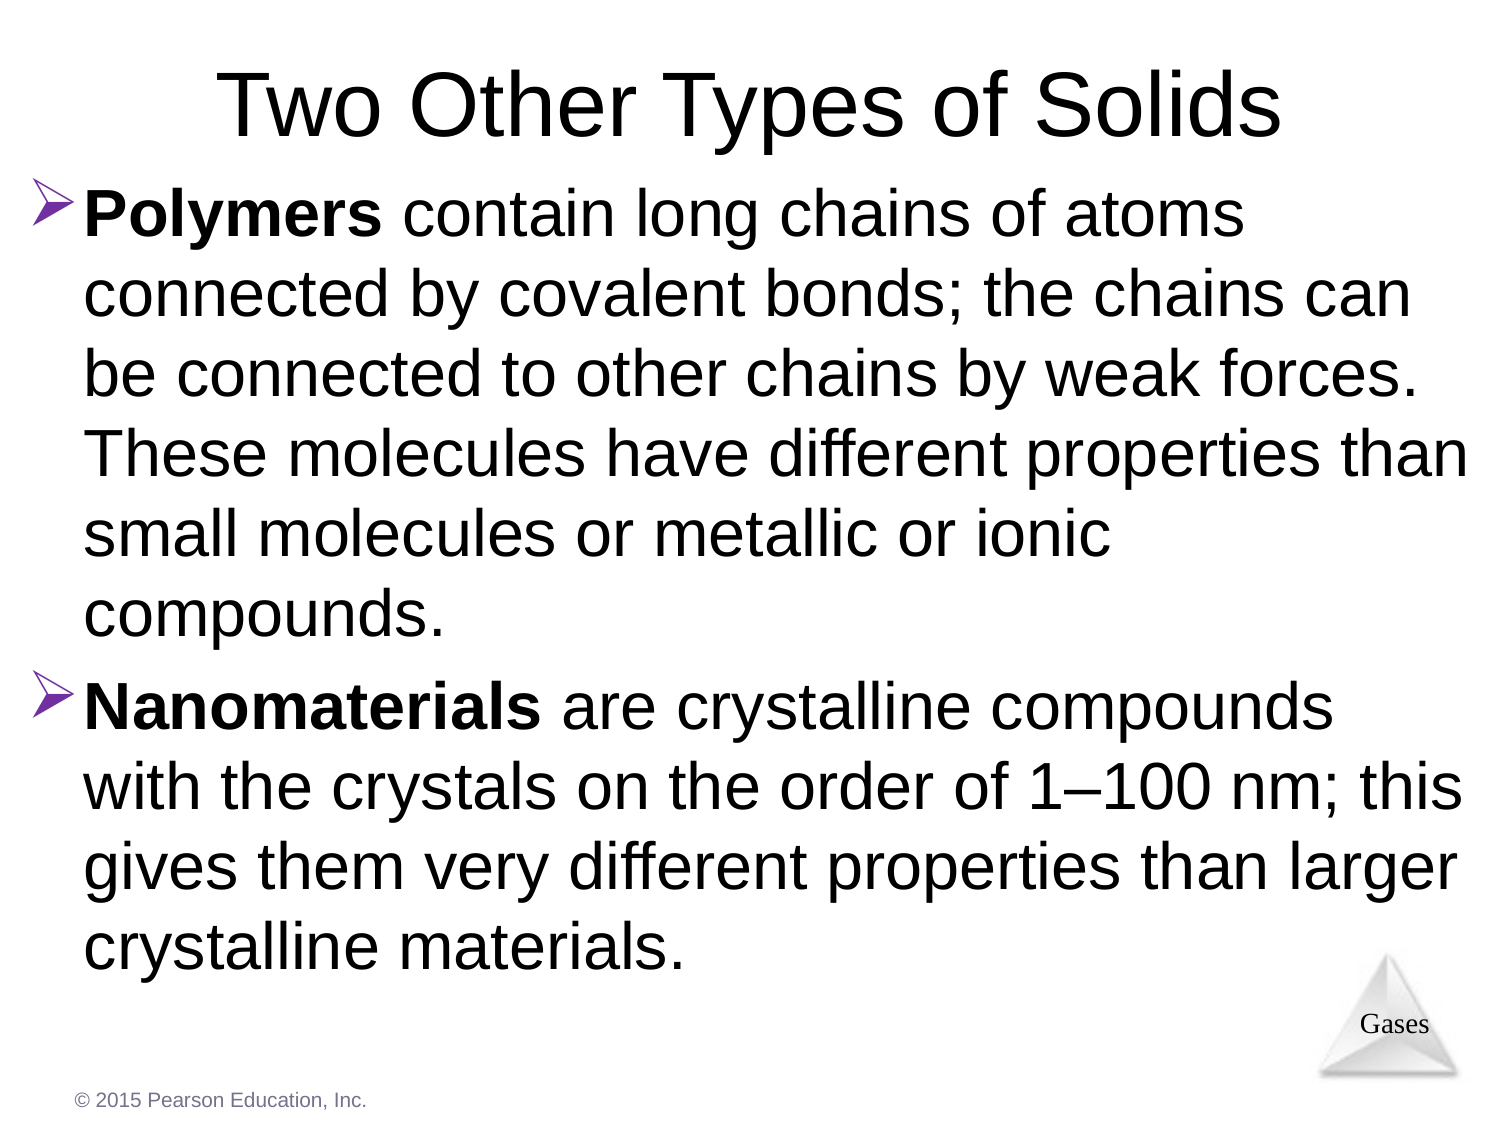

# Two Other Types of Solids
Polymers contain long chains of atoms connected by covalent bonds; the chains can be connected to other chains by weak forces.  These molecules have different properties than small molecules or metallic or ionic compounds.
Nanomaterials are crystalline compounds with the crystals on the order of 1–100 nm; this gives them very different properties than larger crystalline materials.